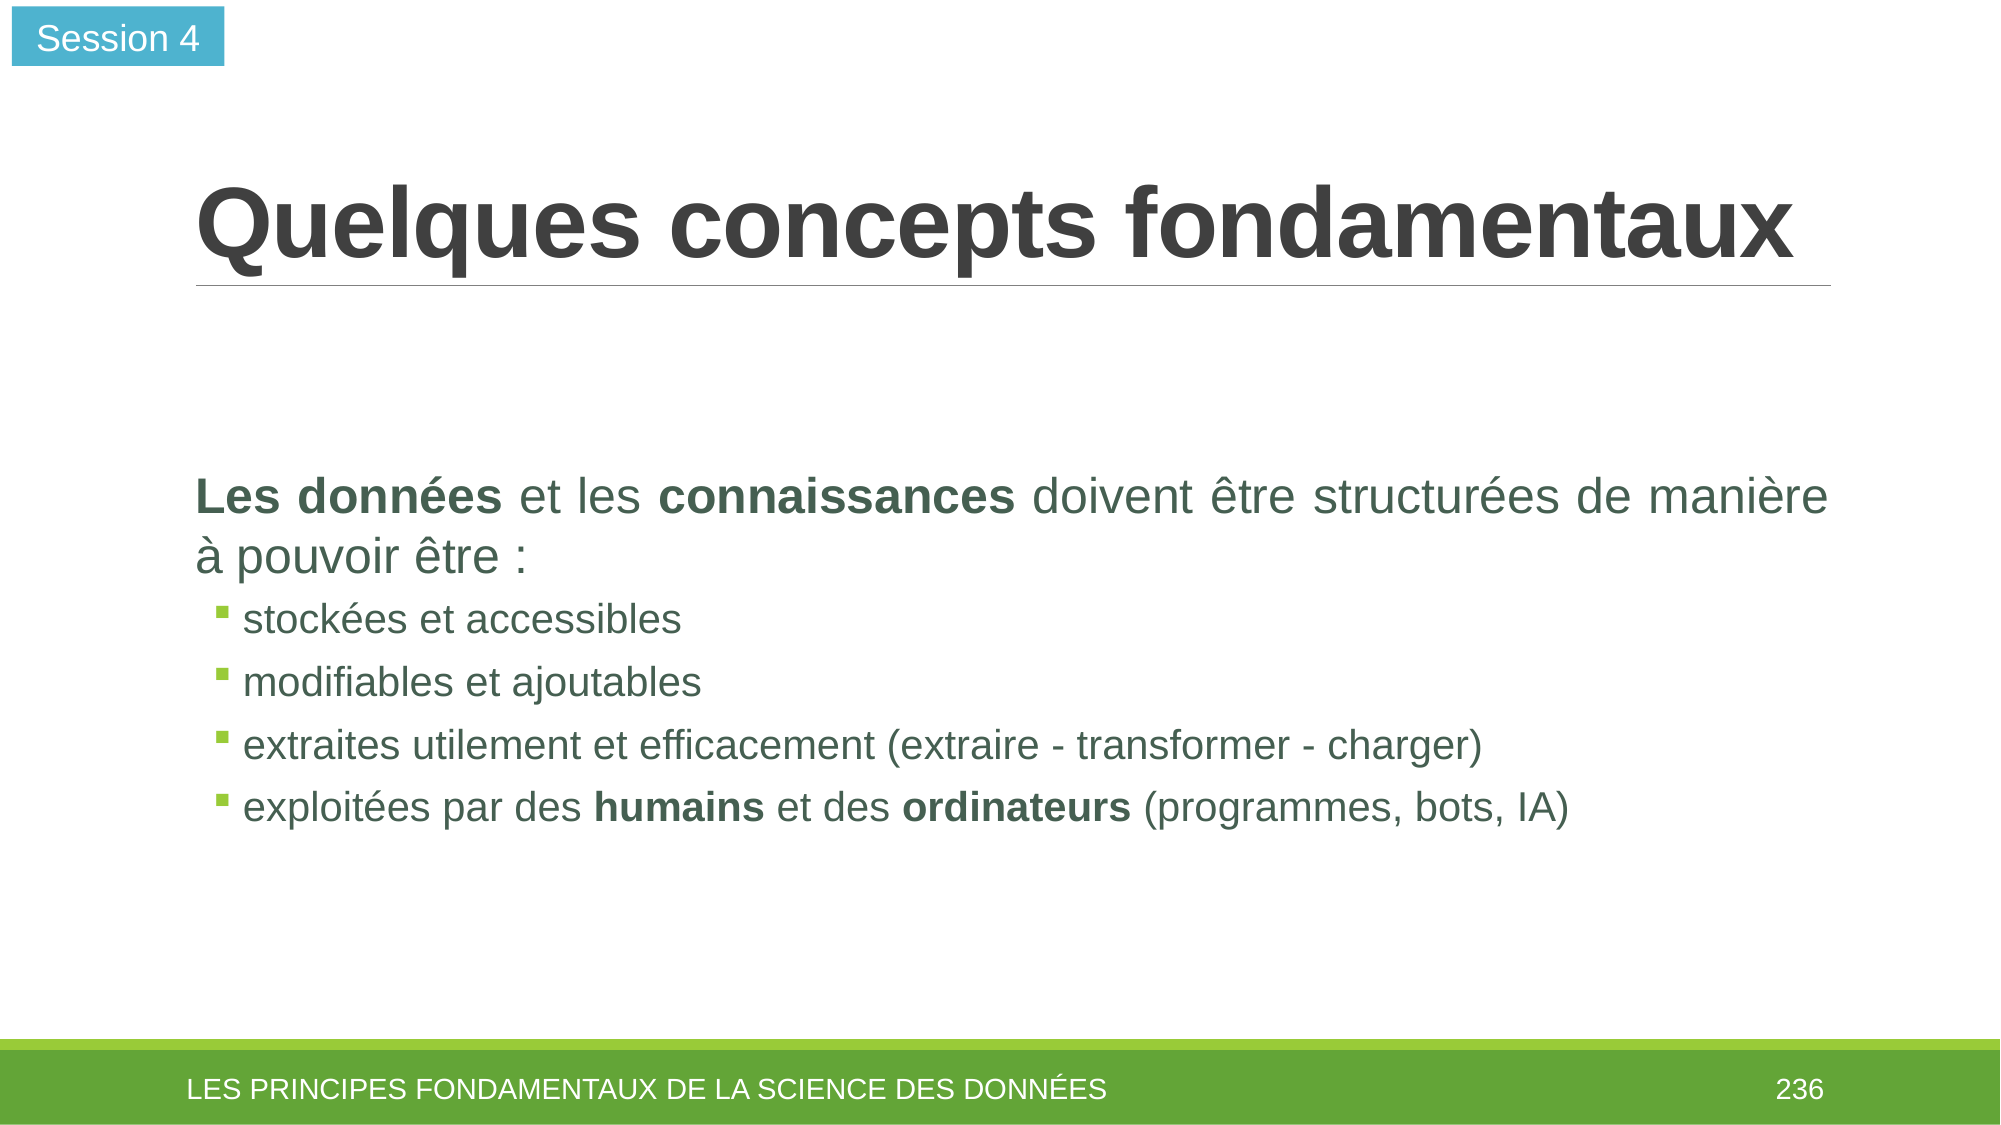

Session 4
# Quelques concepts fondamentaux
Les données et les connaissances doivent être structurées de manière à pouvoir être :
stockées et accessibles
modifiables et ajoutables
extraites utilement et efficacement (extraire - transformer - charger)
exploitées par des humains et des ordinateurs (programmes, bots, IA)
LES PRINCIPES FONDAMENTAUX DE LA SCIENCE DES DONNÉES
236